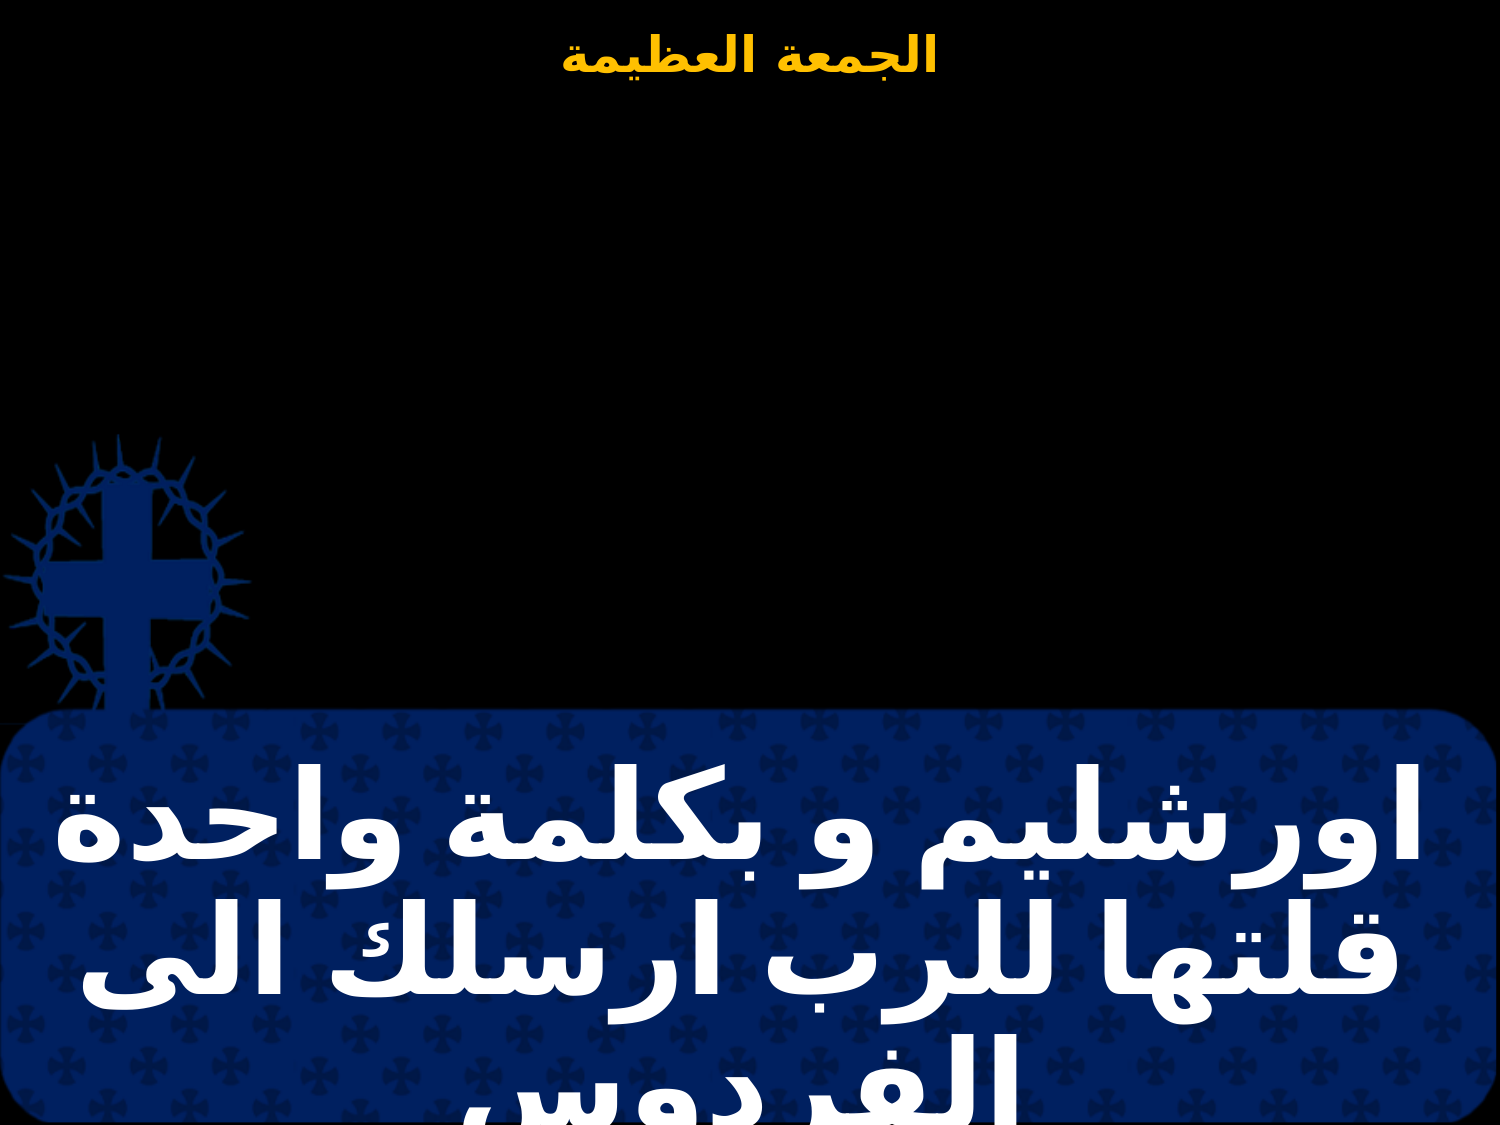

# اورشليم و بكلمة واحدة قلتها للرب ارسلك الى الفردوس